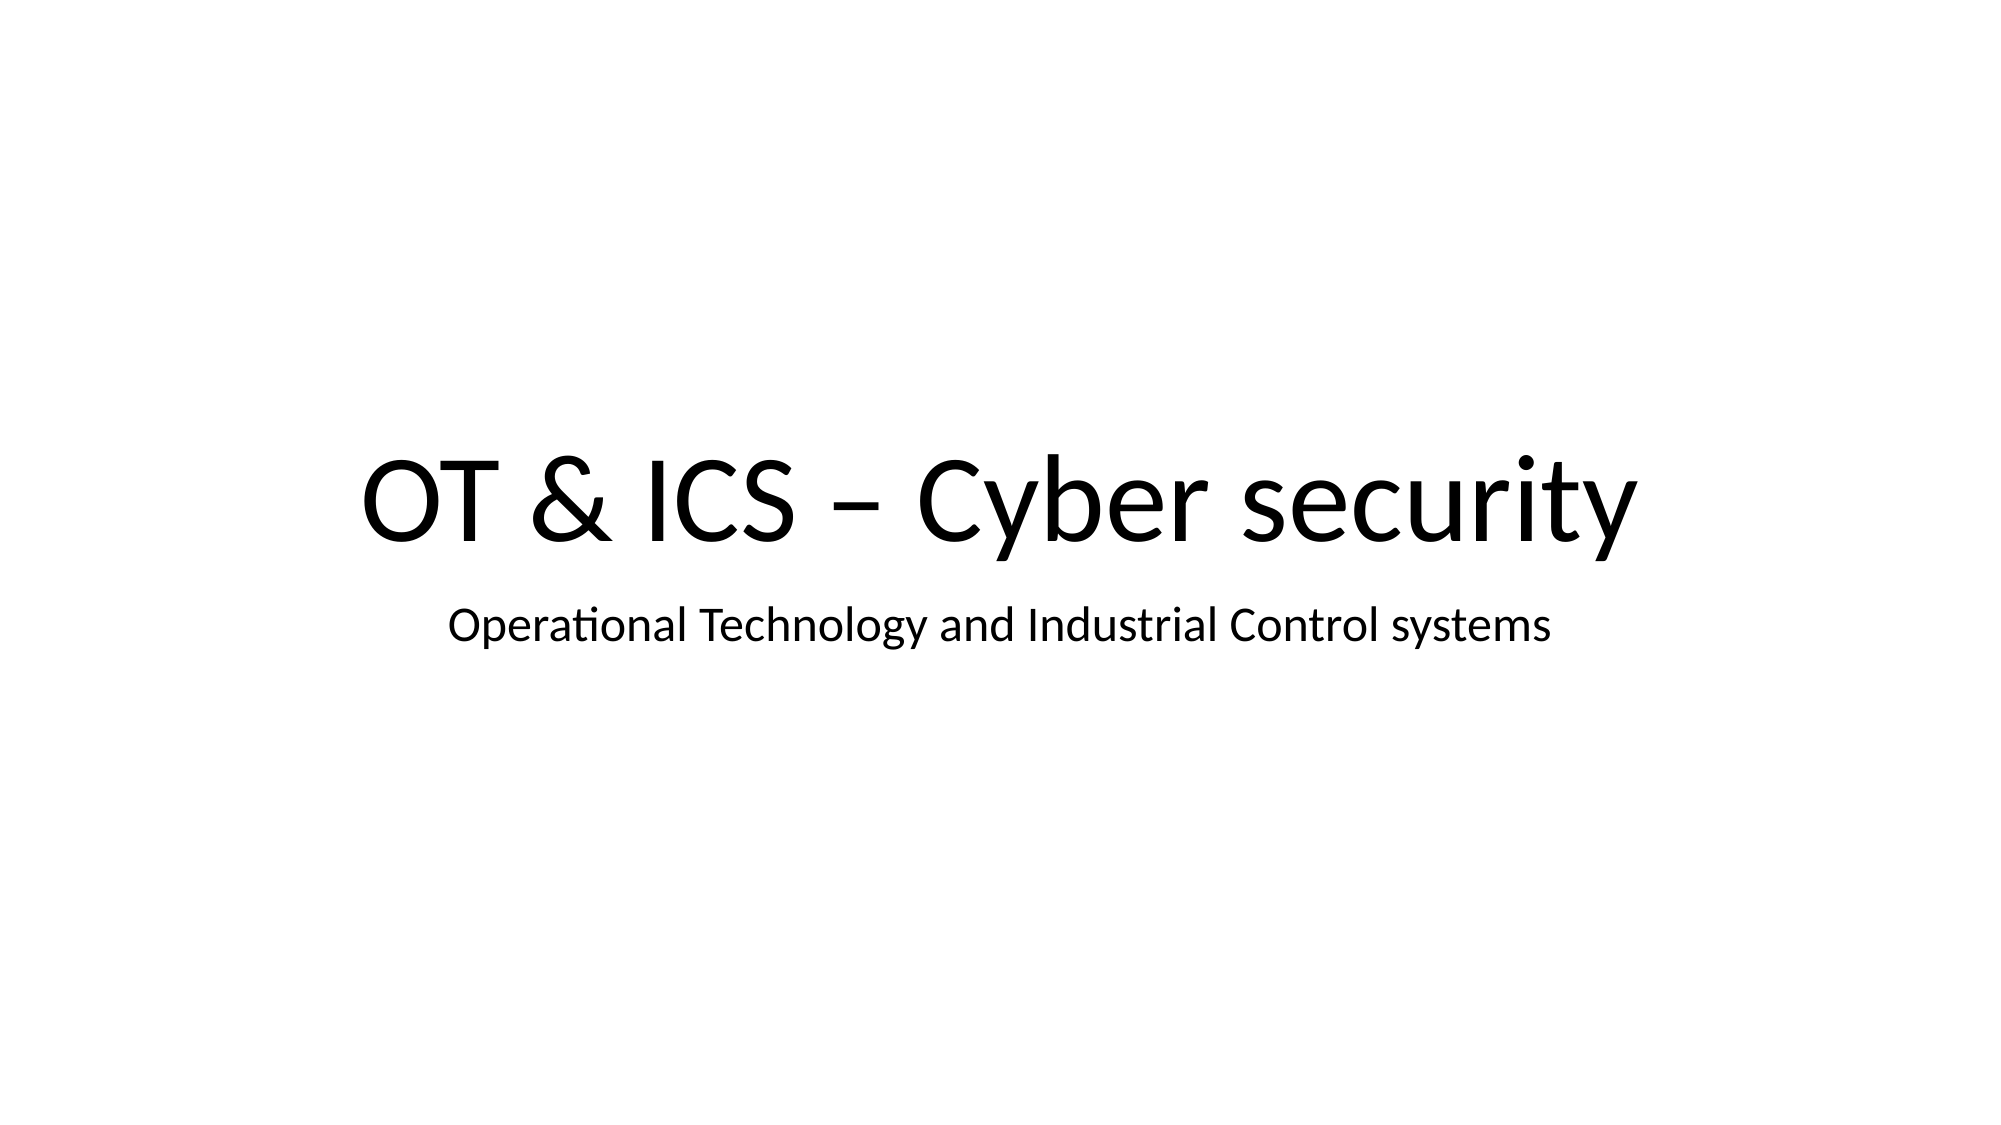

# OT & ICS – Cyber security
Operational Technology and Industrial Control systems